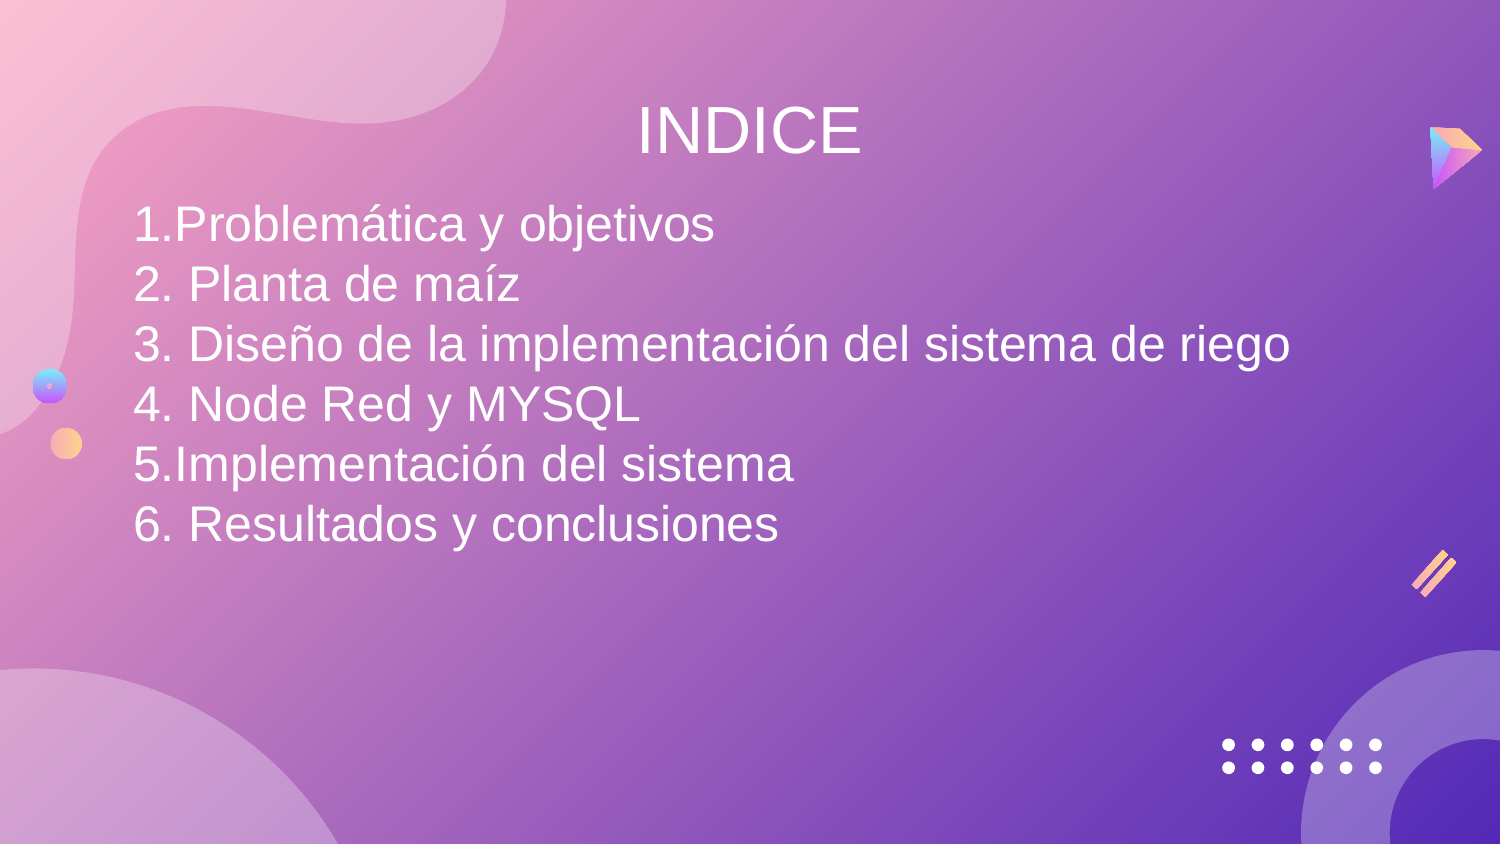

# INDICE

1.Problemática y objetivos
2. Planta de maíz
3. Diseño de la implementación del sistema de riego
4. Node Red y MYSQL
5.Implementación del sistema
6. Resultados y conclusiones